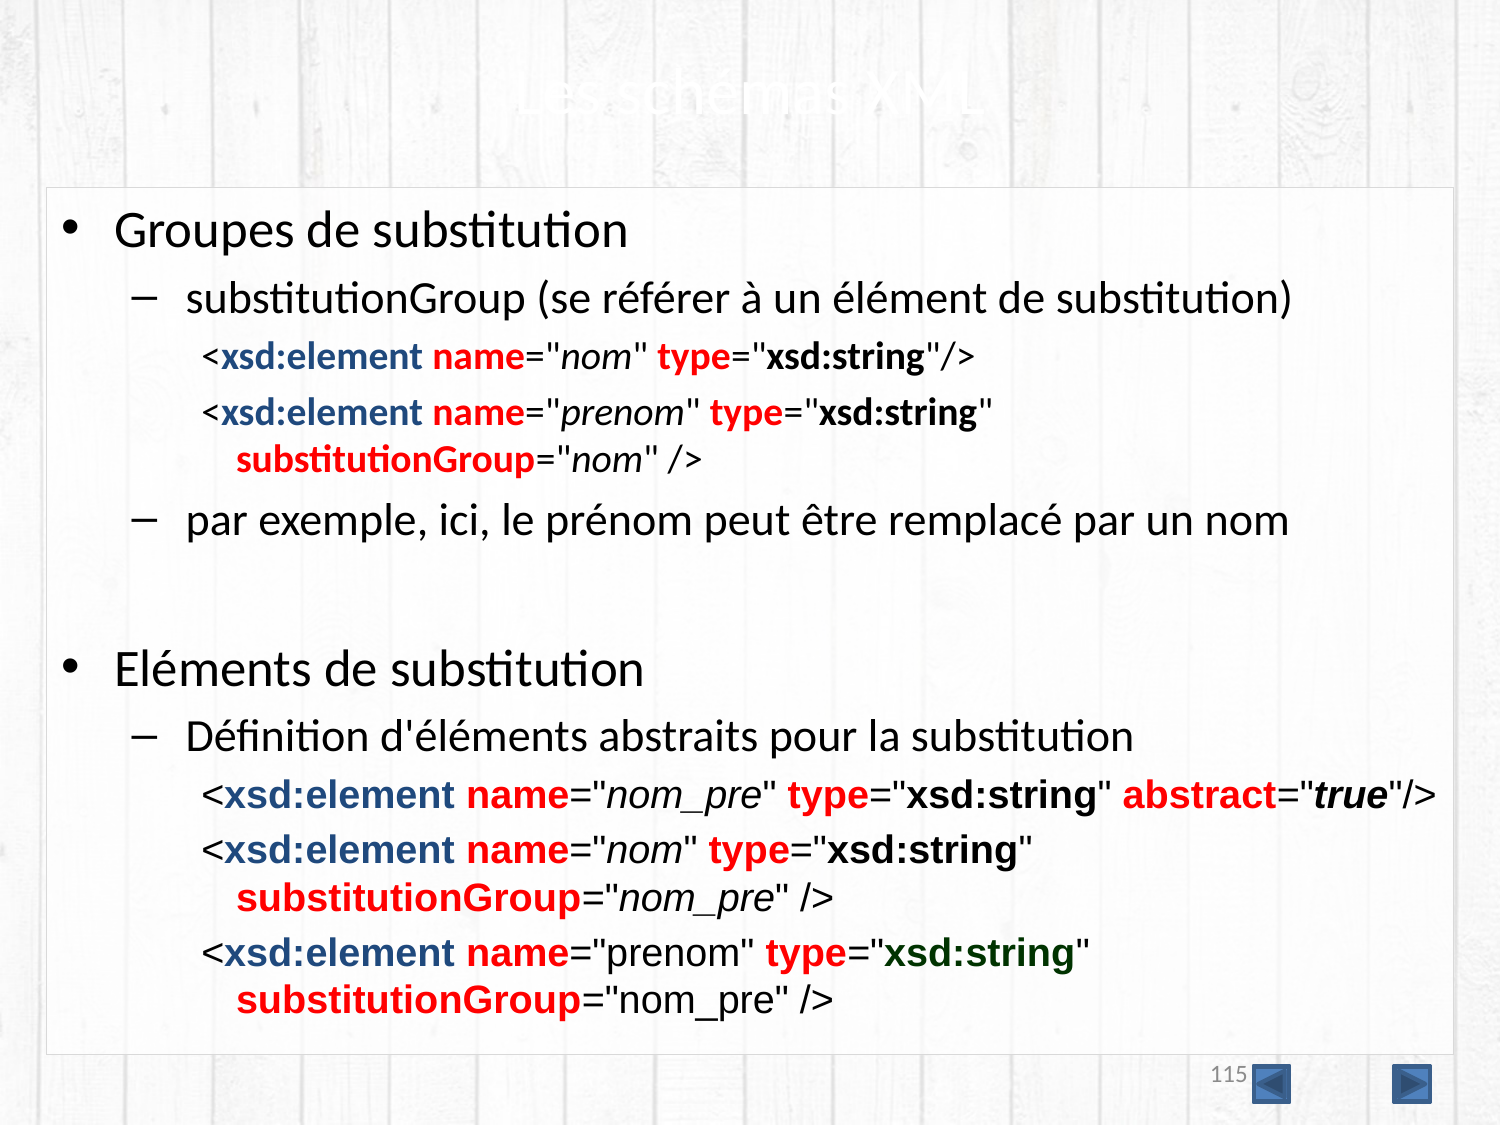

# Les schémas XML
Groupes de substitution
 substitutionGroup (se référer à un élément de substitution)
<xsd:element name="nom" type="xsd:string"/>
<xsd:element name="prenom" type="xsd:string" substitutionGroup="nom" />
 par exemple, ici, le prénom peut être remplacé par un nom

Eléments de substitution
 Définition d'éléments abstraits pour la substitution
<xsd:element name="nom_pre" type="xsd:string" abstract="true"/>
<xsd:element name="nom" type="xsd:string" substitutionGroup="nom_pre" />
<xsd:element name="prenom" type="xsd:string" substitutionGroup="nom_pre" />
115